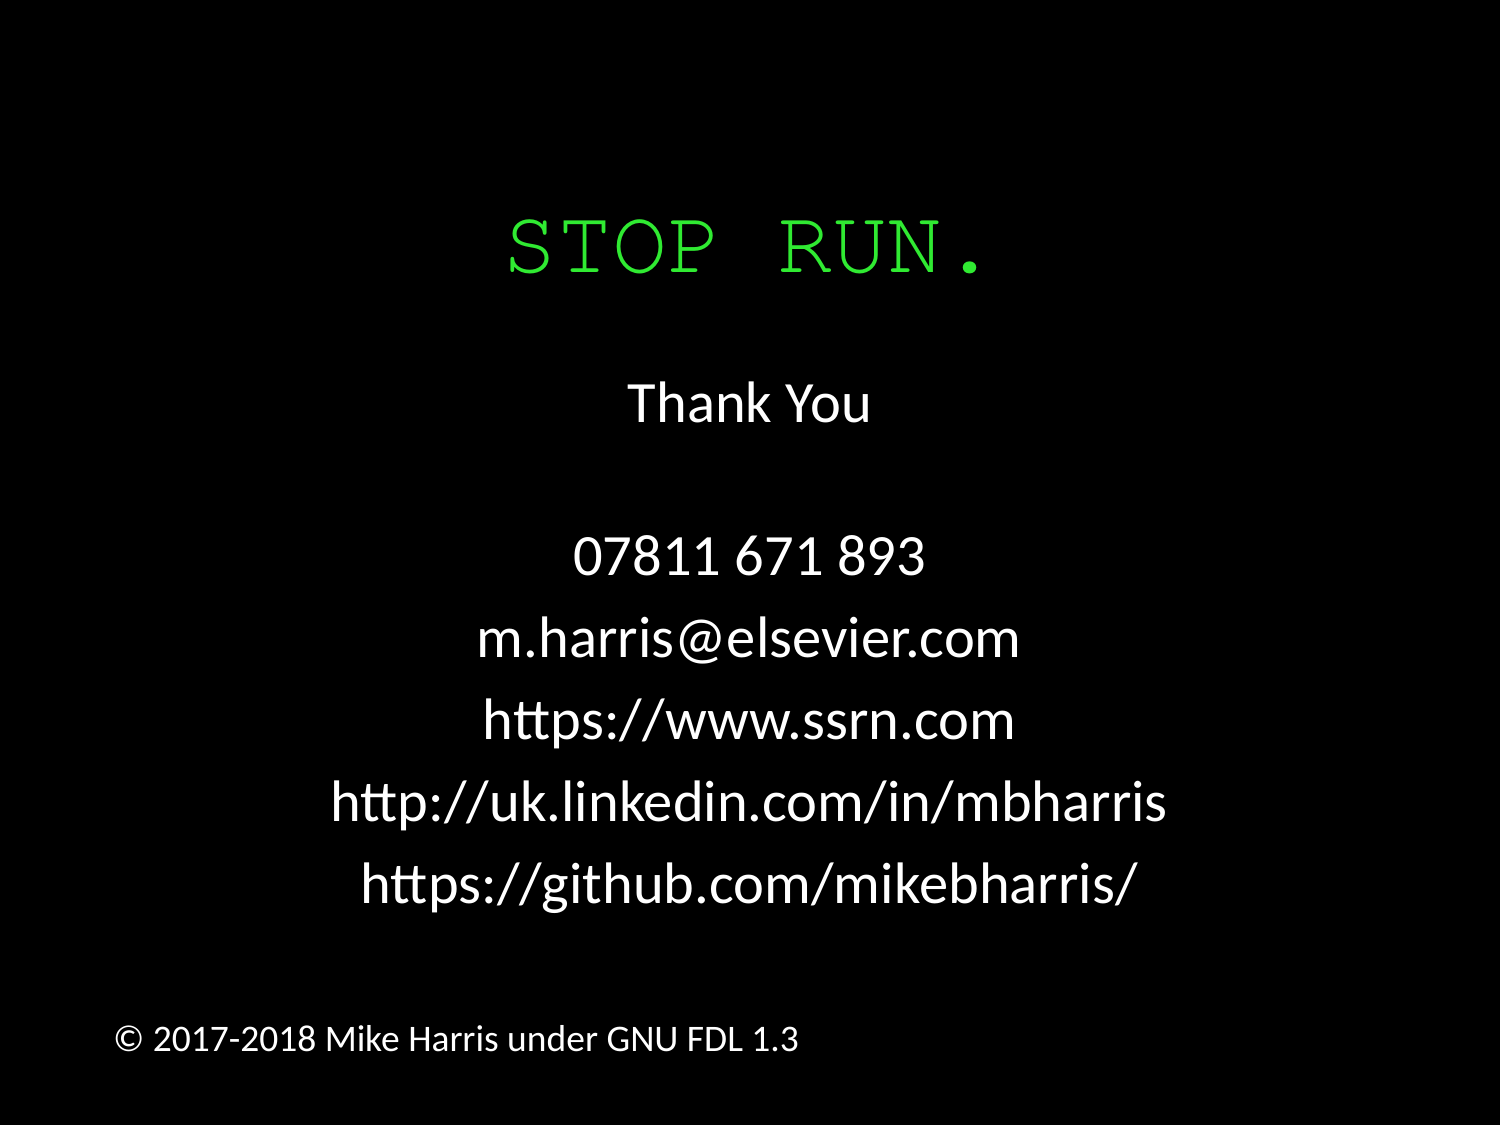

# STOP RUN.
Thank You
07811 671 893
m.harris@elsevier.com
https://www.ssrn.com
http://uk.linkedin.com/in/mbharris
https://github.com/mikebharris/

© 2017-2018 Mike Harris under GNU FDL 1.3